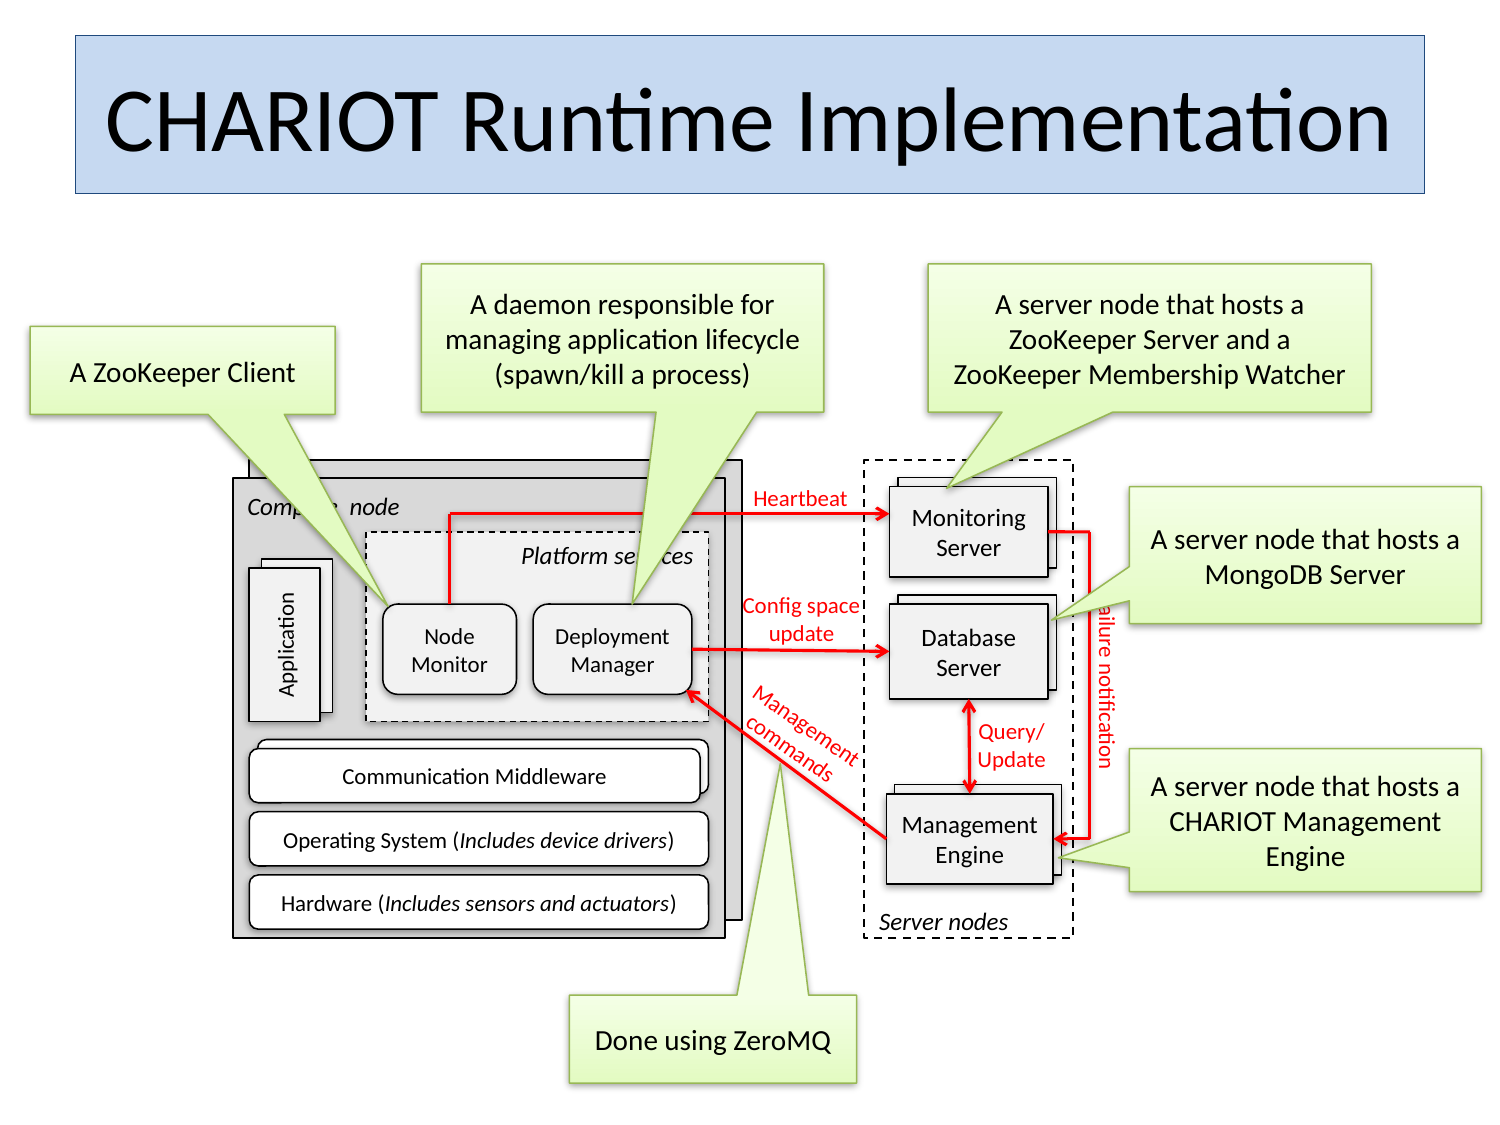

# CHARIOT Runtime Implementation
A daemon responsible for managing application lifecycle (spawn/kill a process)
A server node that hosts a ZooKeeper Server and a ZooKeeper Membership Watcher
A ZooKeeper Client

Heartbeat

Compute  node
Monitoring
Server
A server node that hosts a MongoDB Server

Platform services
Config space
update

Node
Monitor
Deployment
Manager
Database
Server
Application
Failure notification
Management
commands
Query/
Update

Communication Middleware
A server node that hosts a CHARIOT Management Engine

Management
Engine
Operating System (Includes device drivers)
Hardware (Includes sensors and actuators)
Server nodes
Done using ZeroMQ